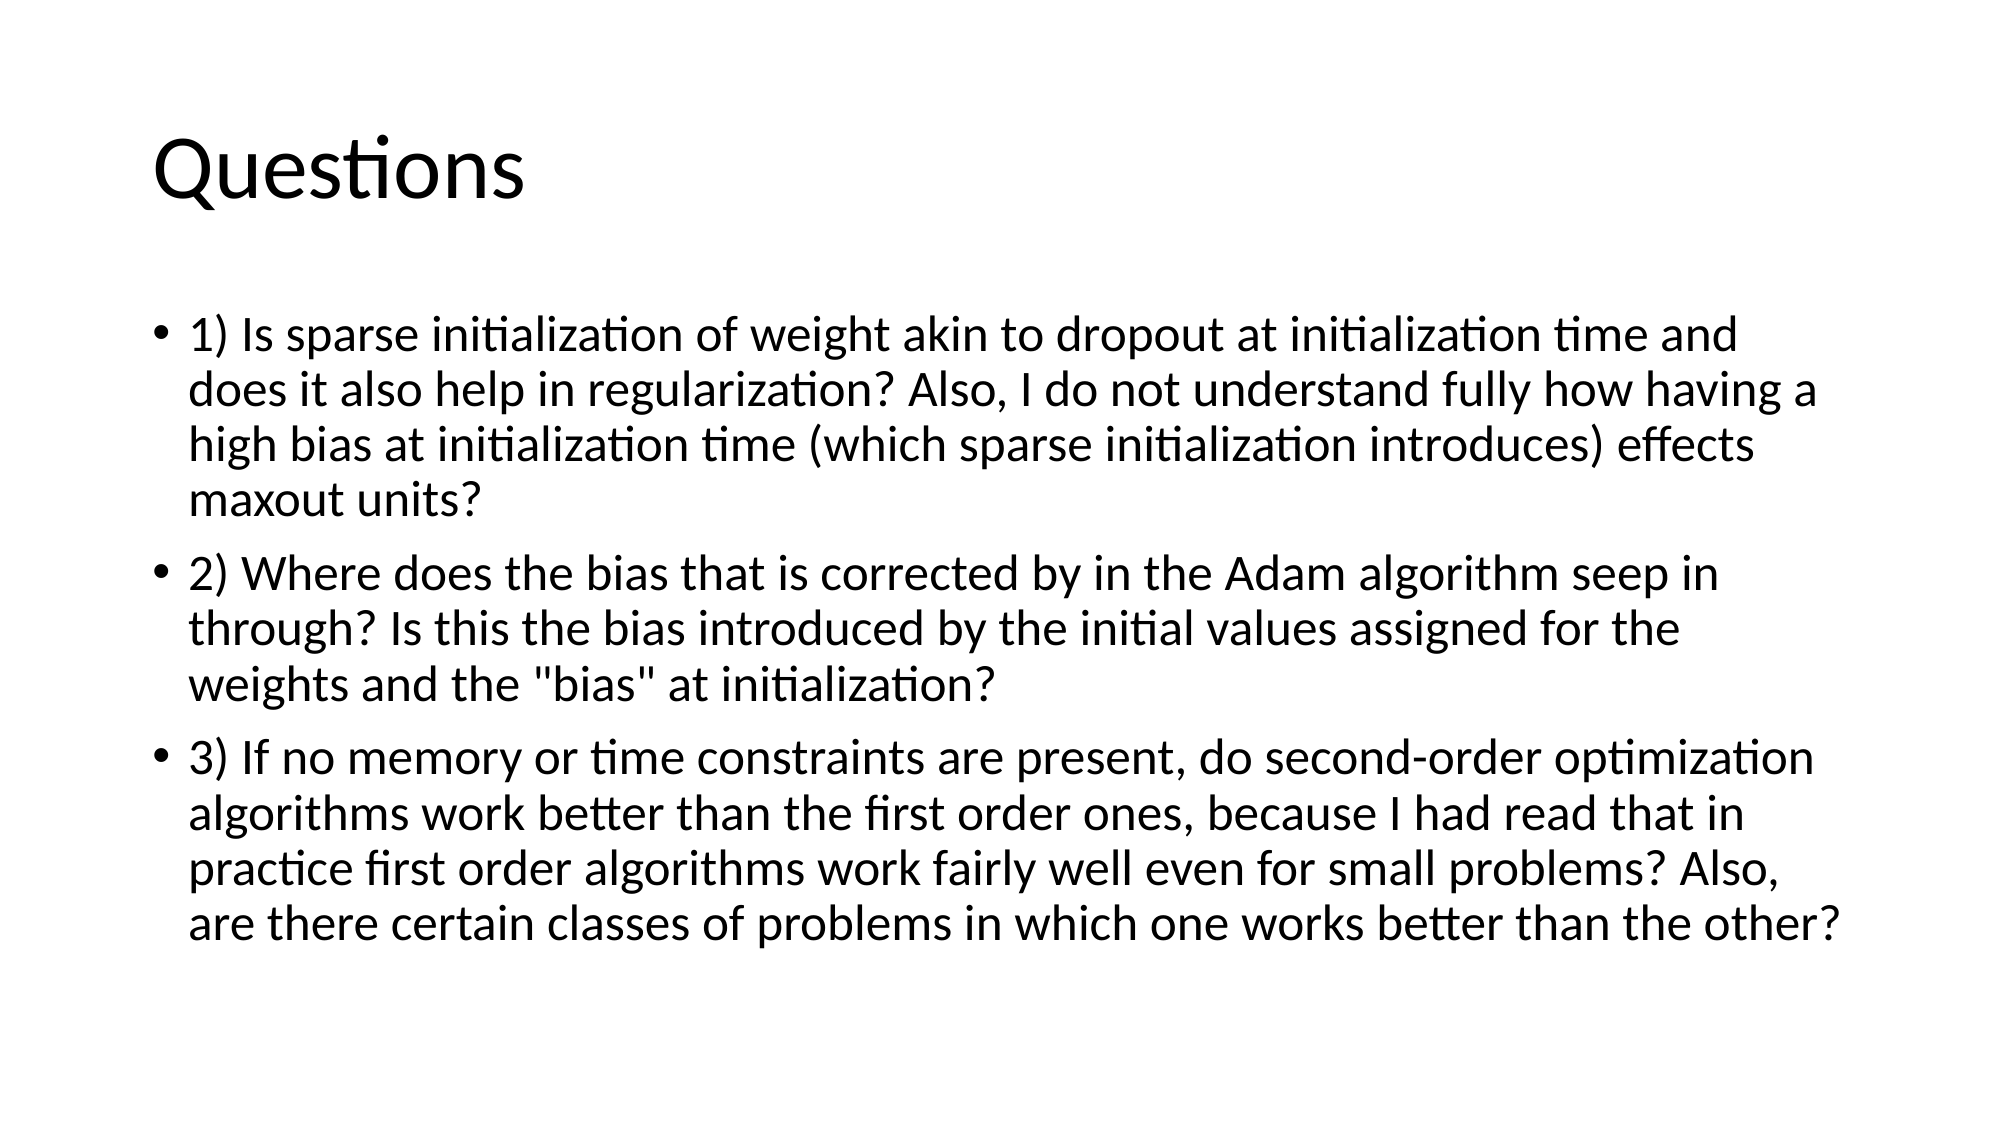

# Questions
1) Is sparse initialization of weight akin to dropout at initialization time and does it also help in regularization? Also, I do not understand fully how having a high bias at initialization time (which sparse initialization introduces) effects maxout units?
2) Where does the bias that is corrected by in the Adam algorithm seep in through? Is this the bias introduced by the initial values assigned for the weights and the "bias" at initialization?
3) If no memory or time constraints are present, do second-order optimization algorithms work better than the first order ones, because I had read that in practice first order algorithms work fairly well even for small problems? Also, are there certain classes of problems in which one works better than the other?